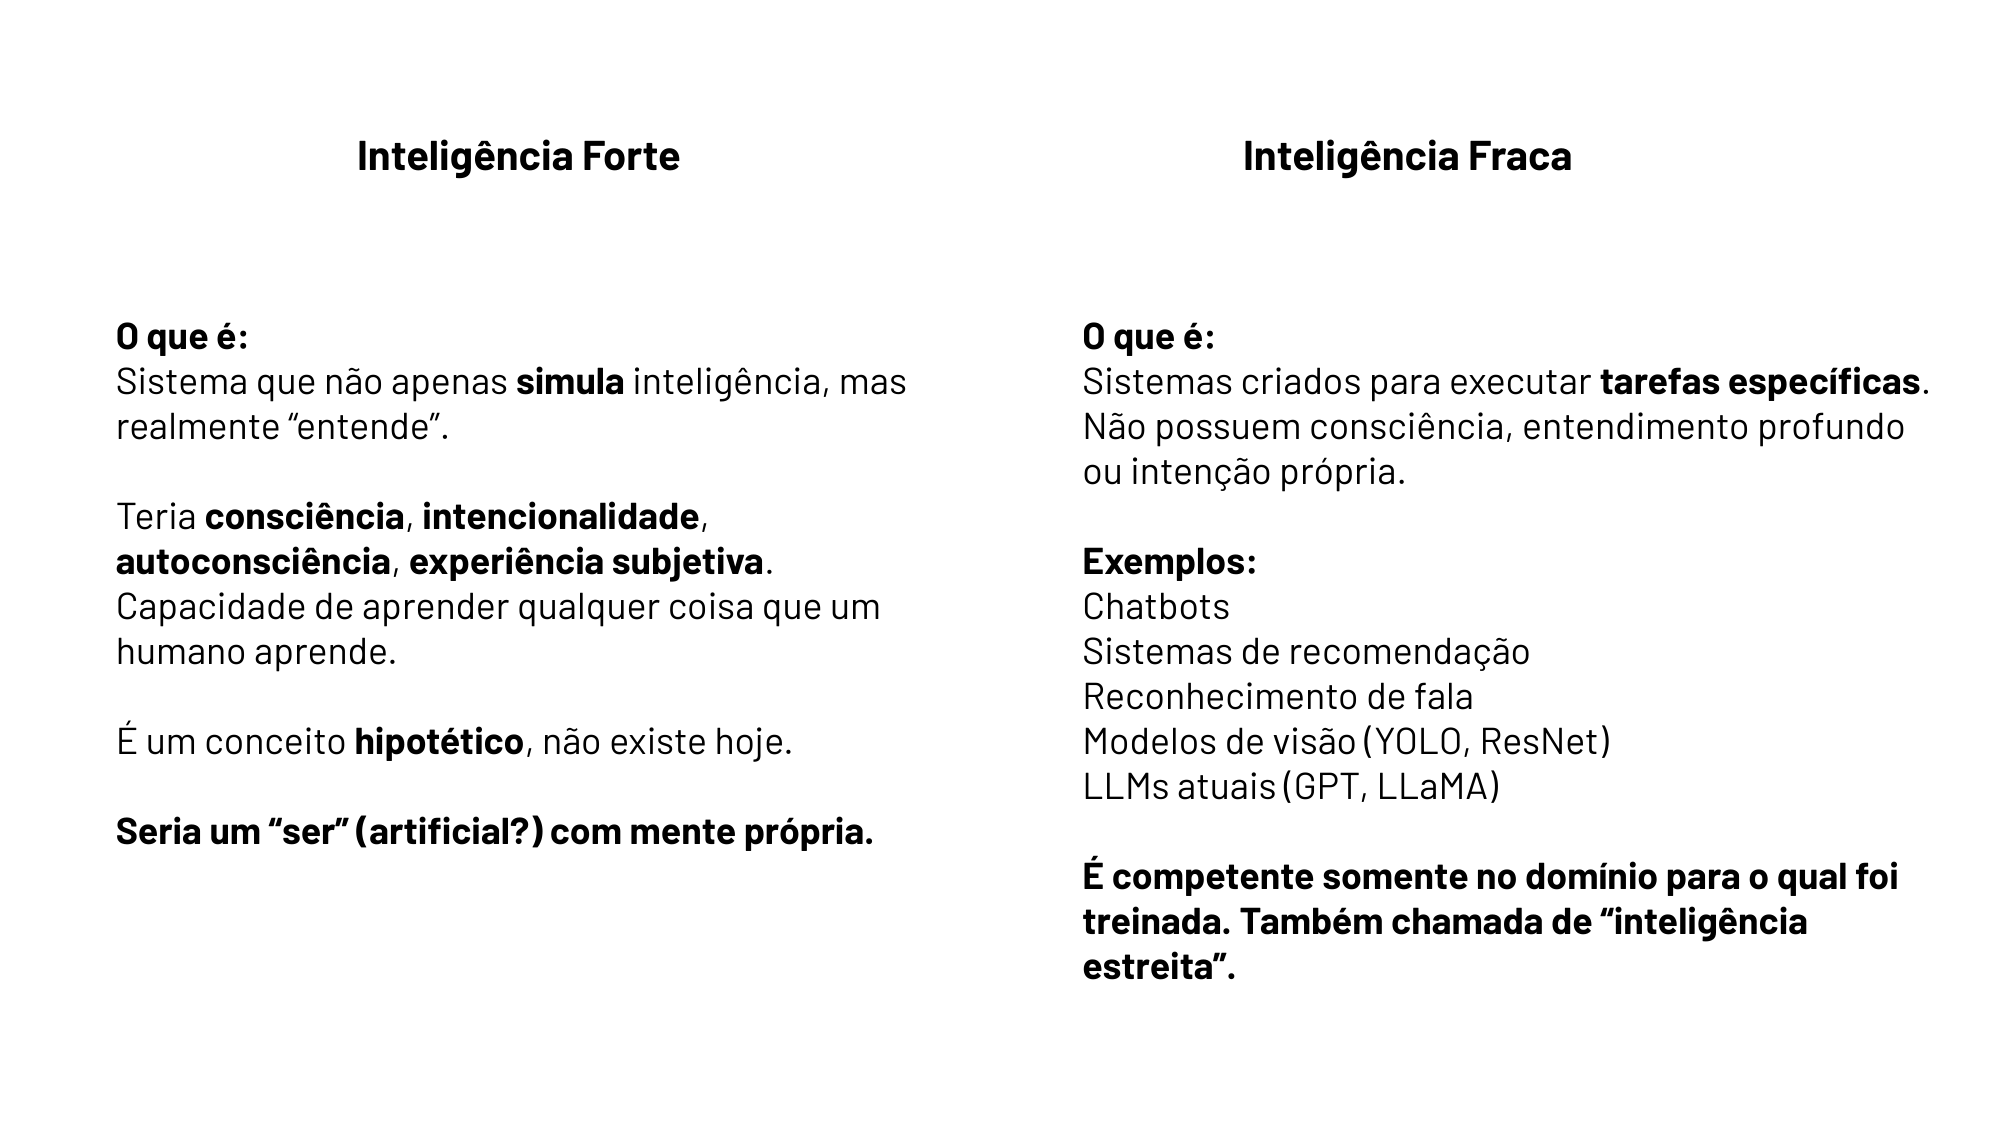

Inteligência Forte
Inteligência Fraca
O que é:
Sistema que não apenas simula inteligência, mas realmente “entende”.

Teria consciência, intencionalidade, autoconsciência, experiência subjetiva.
Capacidade de aprender qualquer coisa que um humano aprende.

É um conceito hipotético, não existe hoje.

Seria um “ser” (artificial?) com mente própria.

O que é:
Sistemas criados para executar tarefas específicas.
Não possuem consciência, entendimento profundo ou intenção própria.

Exemplos:
Chatbots
Sistemas de recomendação
Reconhecimento de fala
Modelos de visão (YOLO, ResNet)
LLMs atuais (GPT, LLaMA)

É competente somente no domínio para o qual foi treinada. Também chamada de “inteligência estreita”.